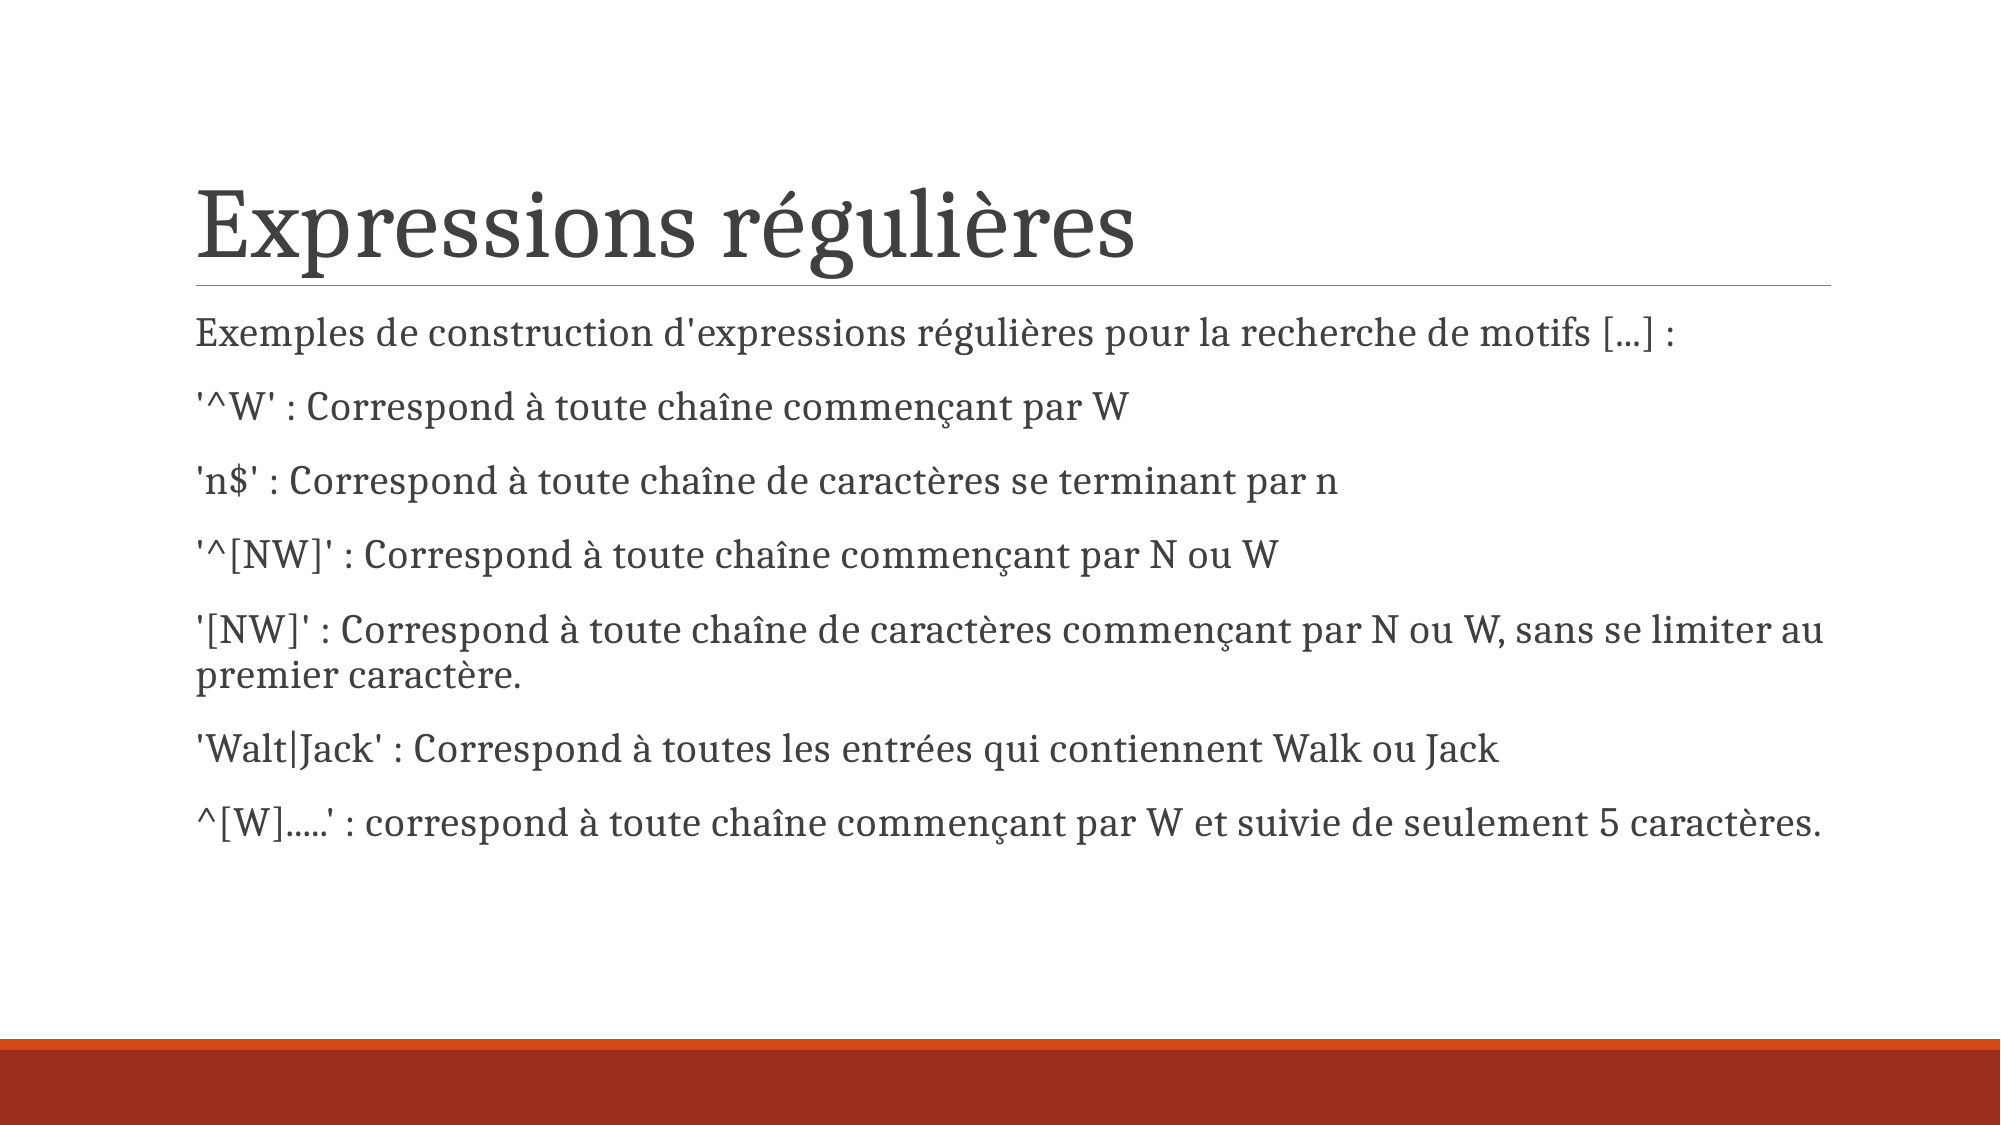

# Expressions régulières
Exemples de construction d'expressions régulières pour la recherche de motifs [...] :
'^W' : Correspond à toute chaîne commençant par W
'n$' : Correspond à toute chaîne de caractères se terminant par n
'^[NW]' : Correspond à toute chaîne commençant par N ou W
'[NW]' : Correspond à toute chaîne de caractères commençant par N ou W, sans se limiter au premier caractère.
'Walt|Jack' : Correspond à toutes les entrées qui contiennent Walk ou Jack
^[W].....' : correspond à toute chaîne commençant par W et suivie de seulement 5 caractères.